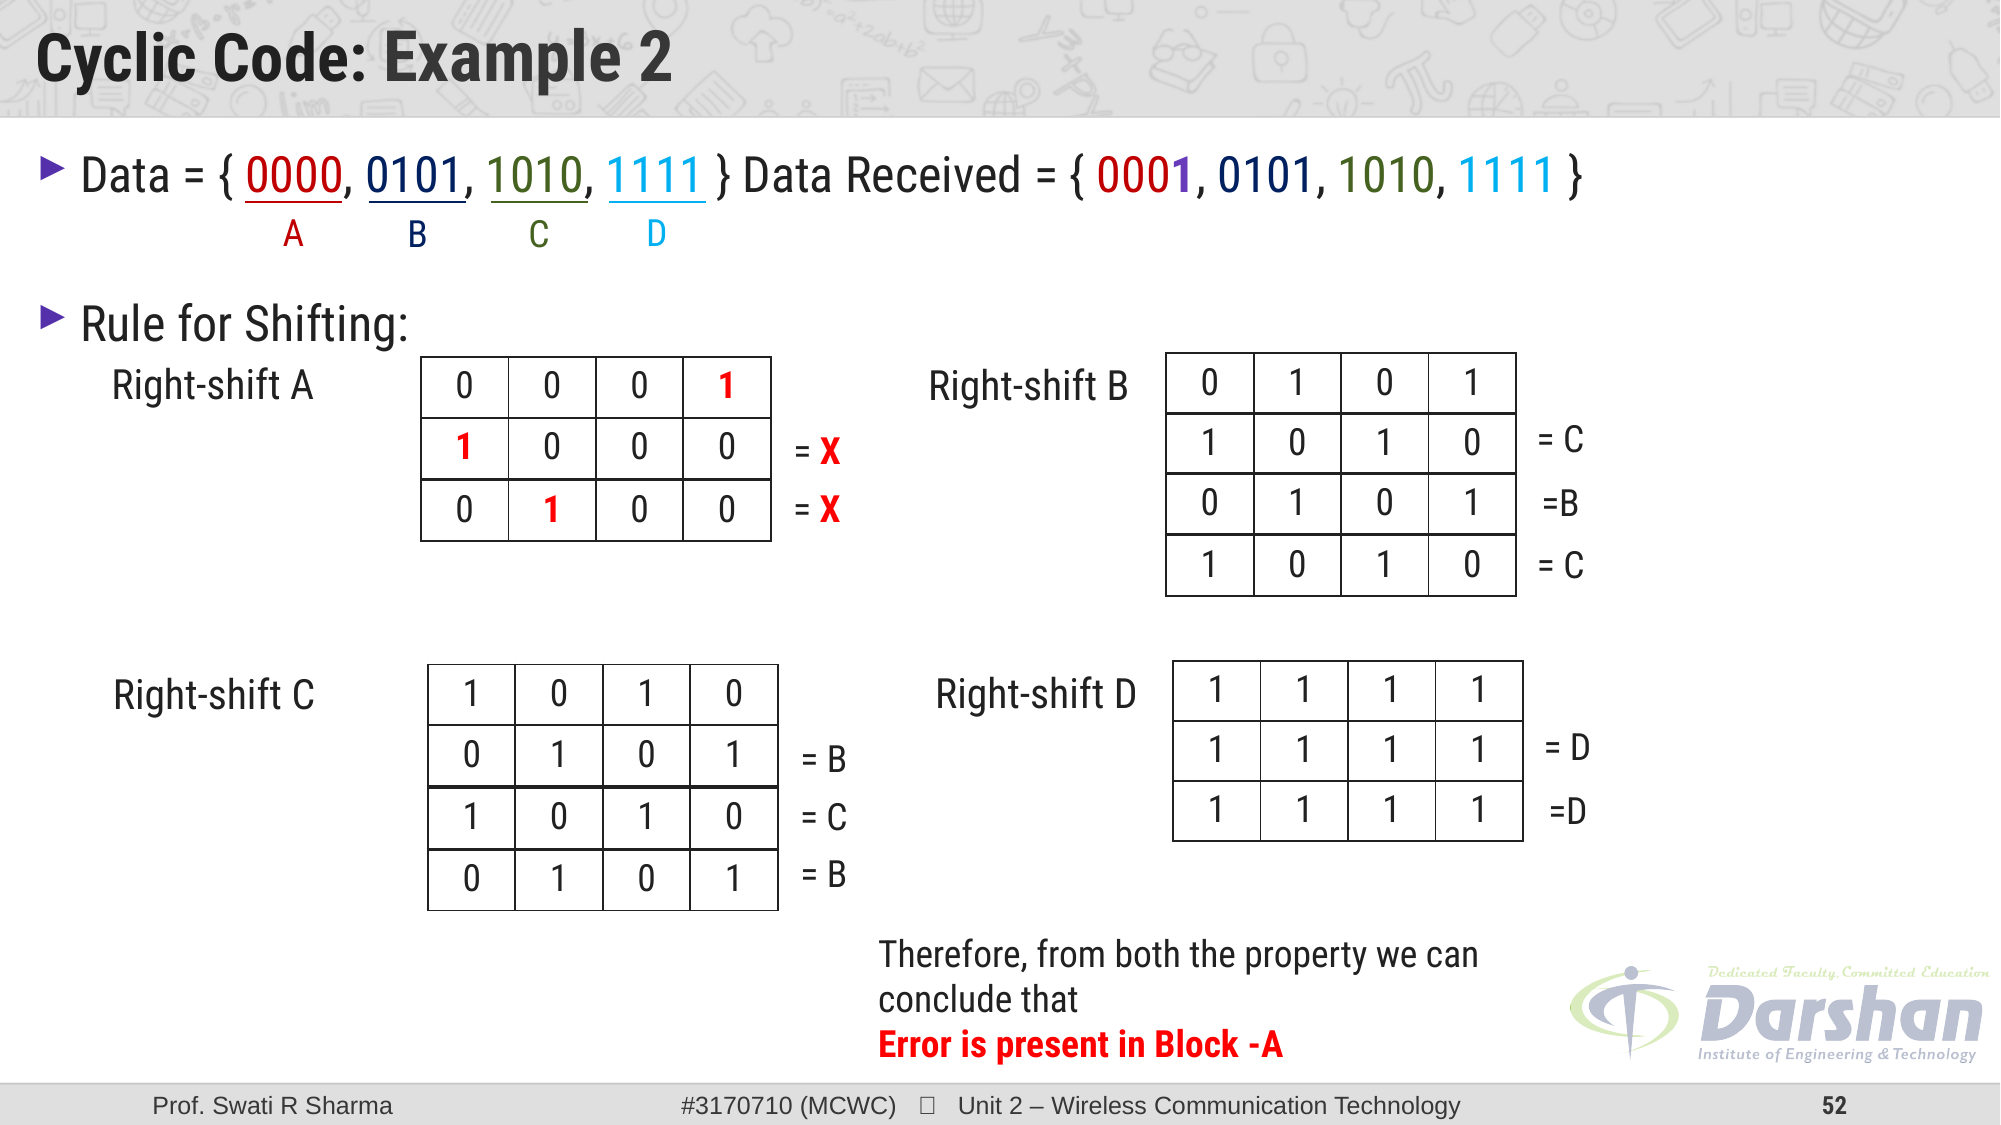

# Cyclic Code: Example 2
Data = { 0000, 0101, 1010, 1111 } Data Received = { 0001, 0101, 1010, 1111 }

Rule for Shifting:
Right-shift A

D
A
C
B
Right-shift B
| 0 | 1 | 0 | 1 |
| --- | --- | --- | --- |
| 0 | 0 | 0 | 1 |
| --- | --- | --- | --- |
= C
| 1 | 0 | 1 | 0 |
| --- | --- | --- | --- |
| 1 | 0 | 0 | 0 |
| --- | --- | --- | --- |
= X
=B
| 0 | 1 | 0 | 1 |
| --- | --- | --- | --- |
= X
| 0 | 1 | 0 | 0 |
| --- | --- | --- | --- |
= C
| 1 | 0 | 1 | 0 |
| --- | --- | --- | --- |
Right-shift D
Right-shift C
| 1 | 1 | 1 | 1 |
| --- | --- | --- | --- |
| 1 | 0 | 1 | 0 |
| --- | --- | --- | --- |
= D
| 1 | 1 | 1 | 1 |
| --- | --- | --- | --- |
| 0 | 1 | 0 | 1 |
| --- | --- | --- | --- |
= B
=D
| 1 | 1 | 1 | 1 |
| --- | --- | --- | --- |
= C
| 1 | 0 | 1 | 0 |
| --- | --- | --- | --- |
= B
| 0 | 1 | 0 | 1 |
| --- | --- | --- | --- |
Therefore, from both the property we can conclude that
Error is present in Block -A